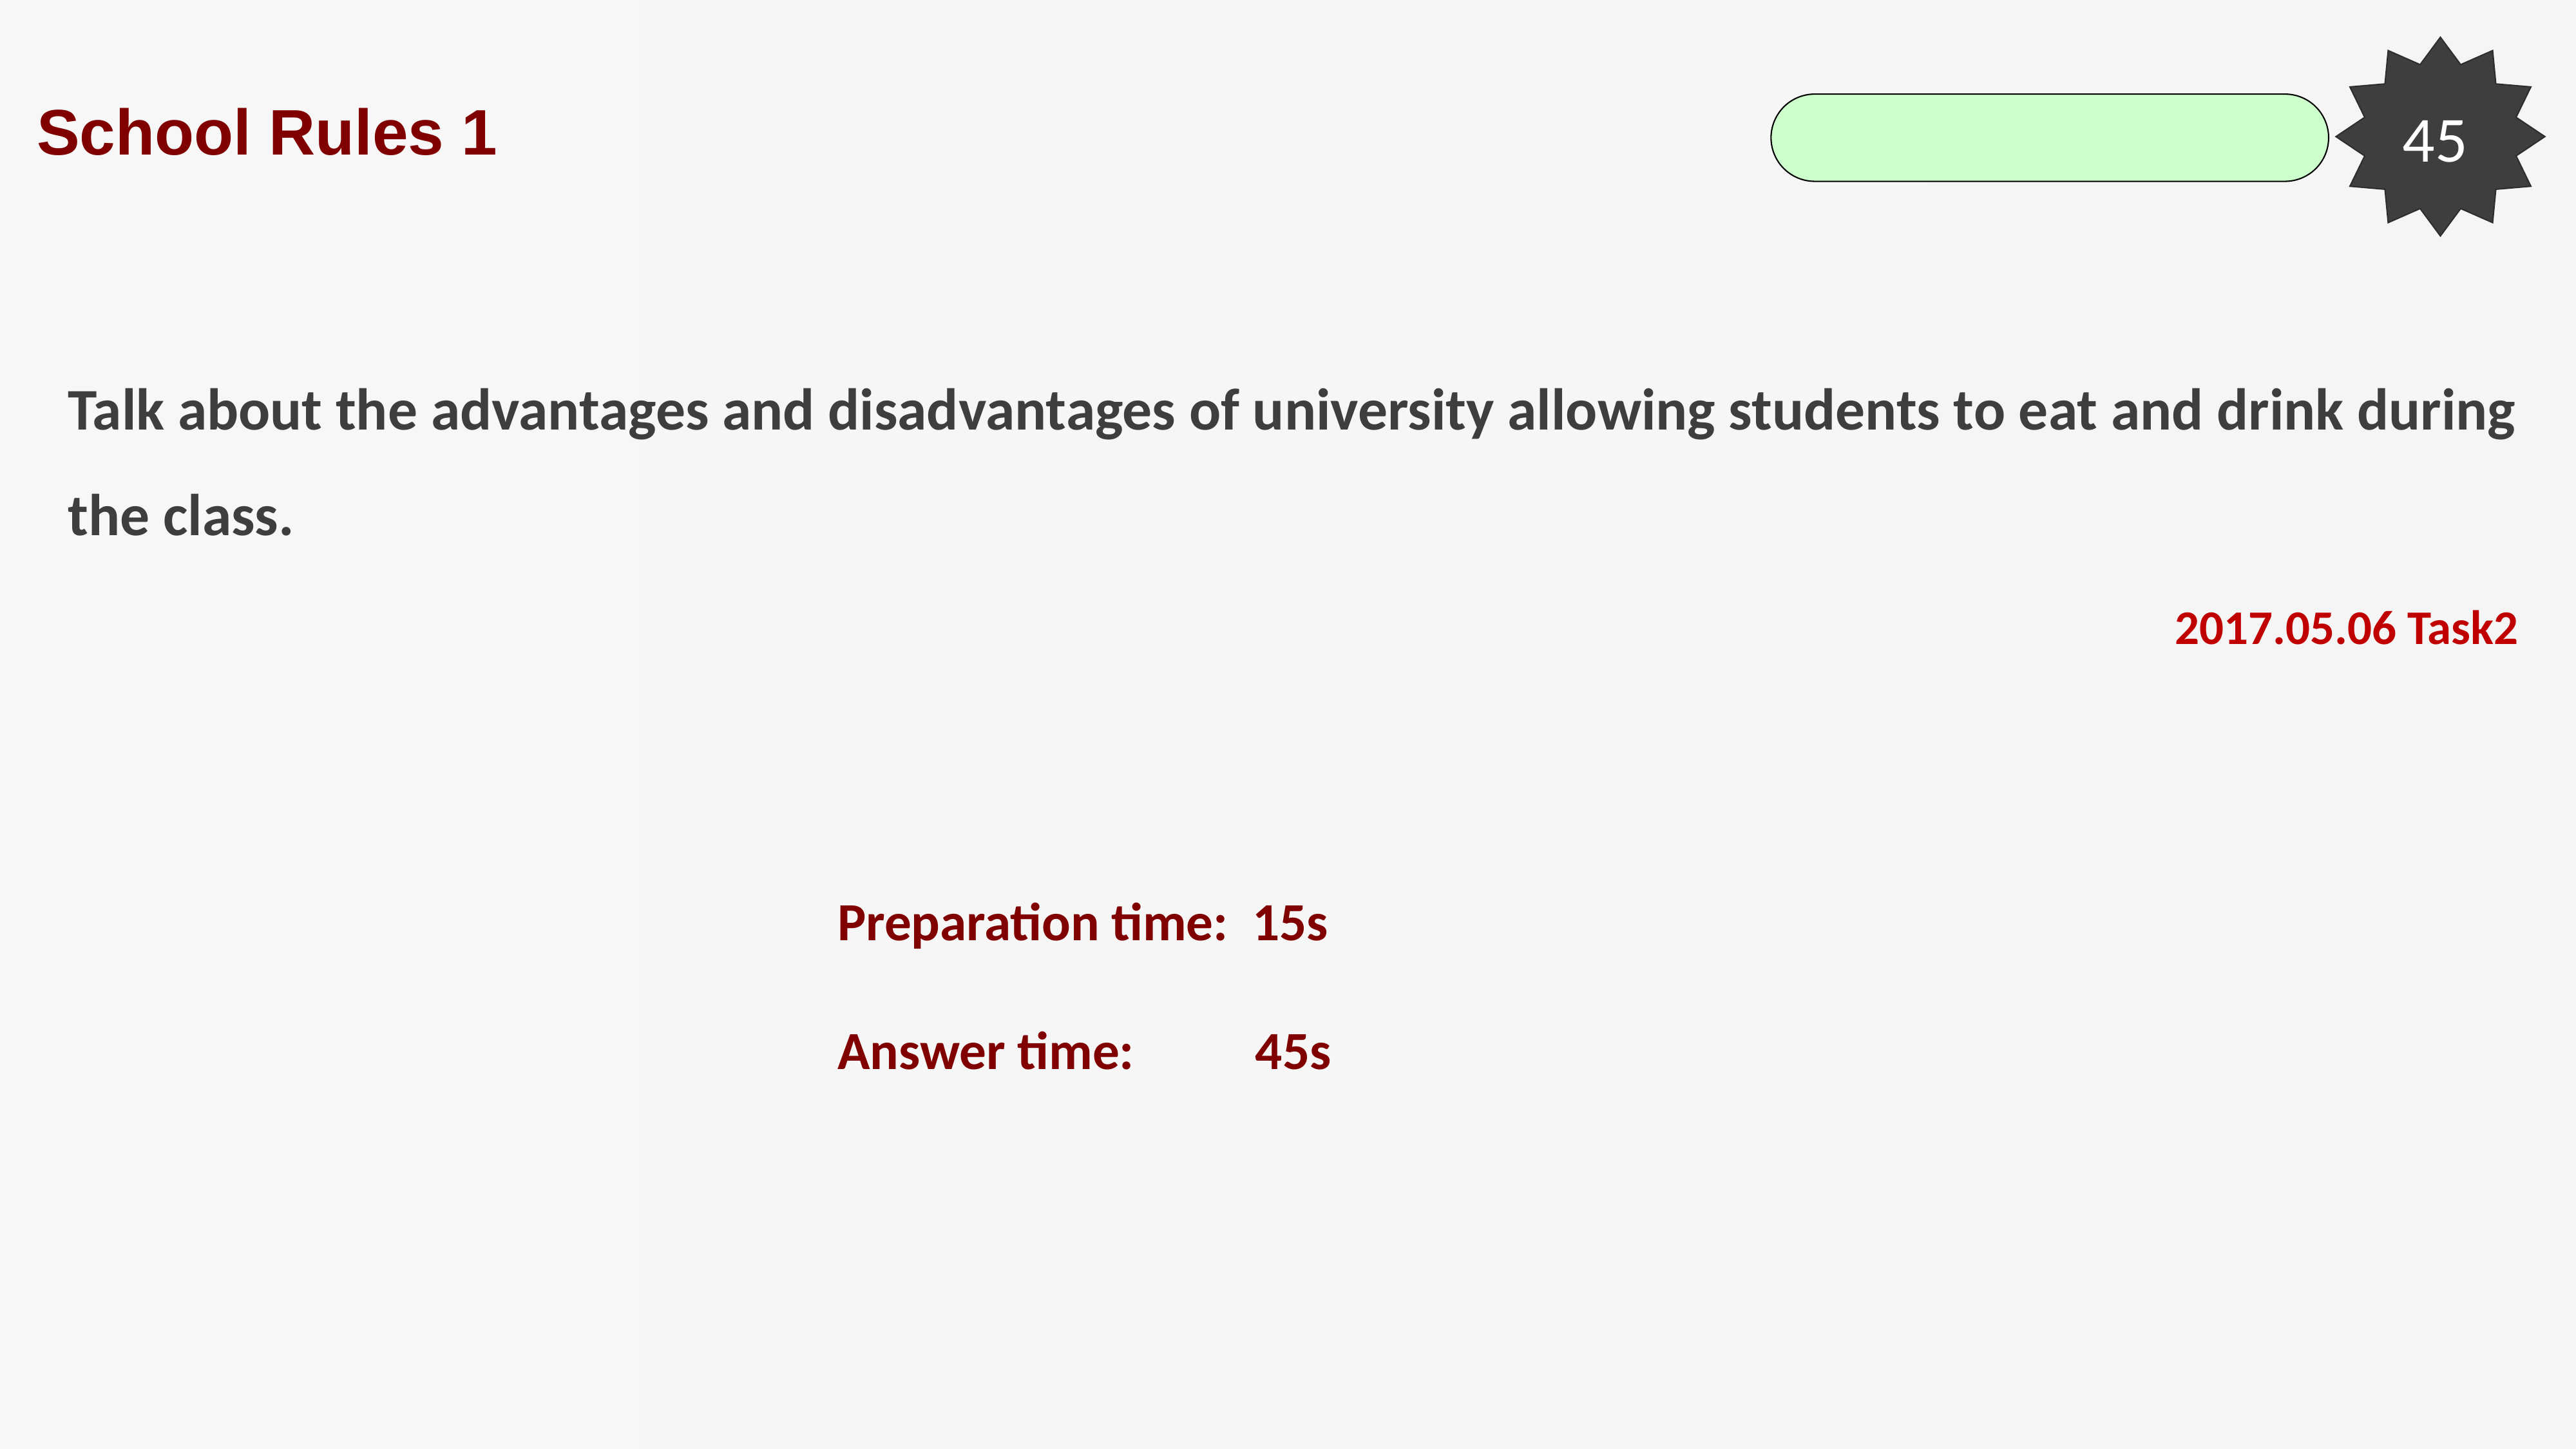

45
School Rules 1

Talk about the advantages and disadvantages of university allowing students to eat and drink during the class.
2017.05.06 Task2
Preparation time:  15s

Answer time:          45s